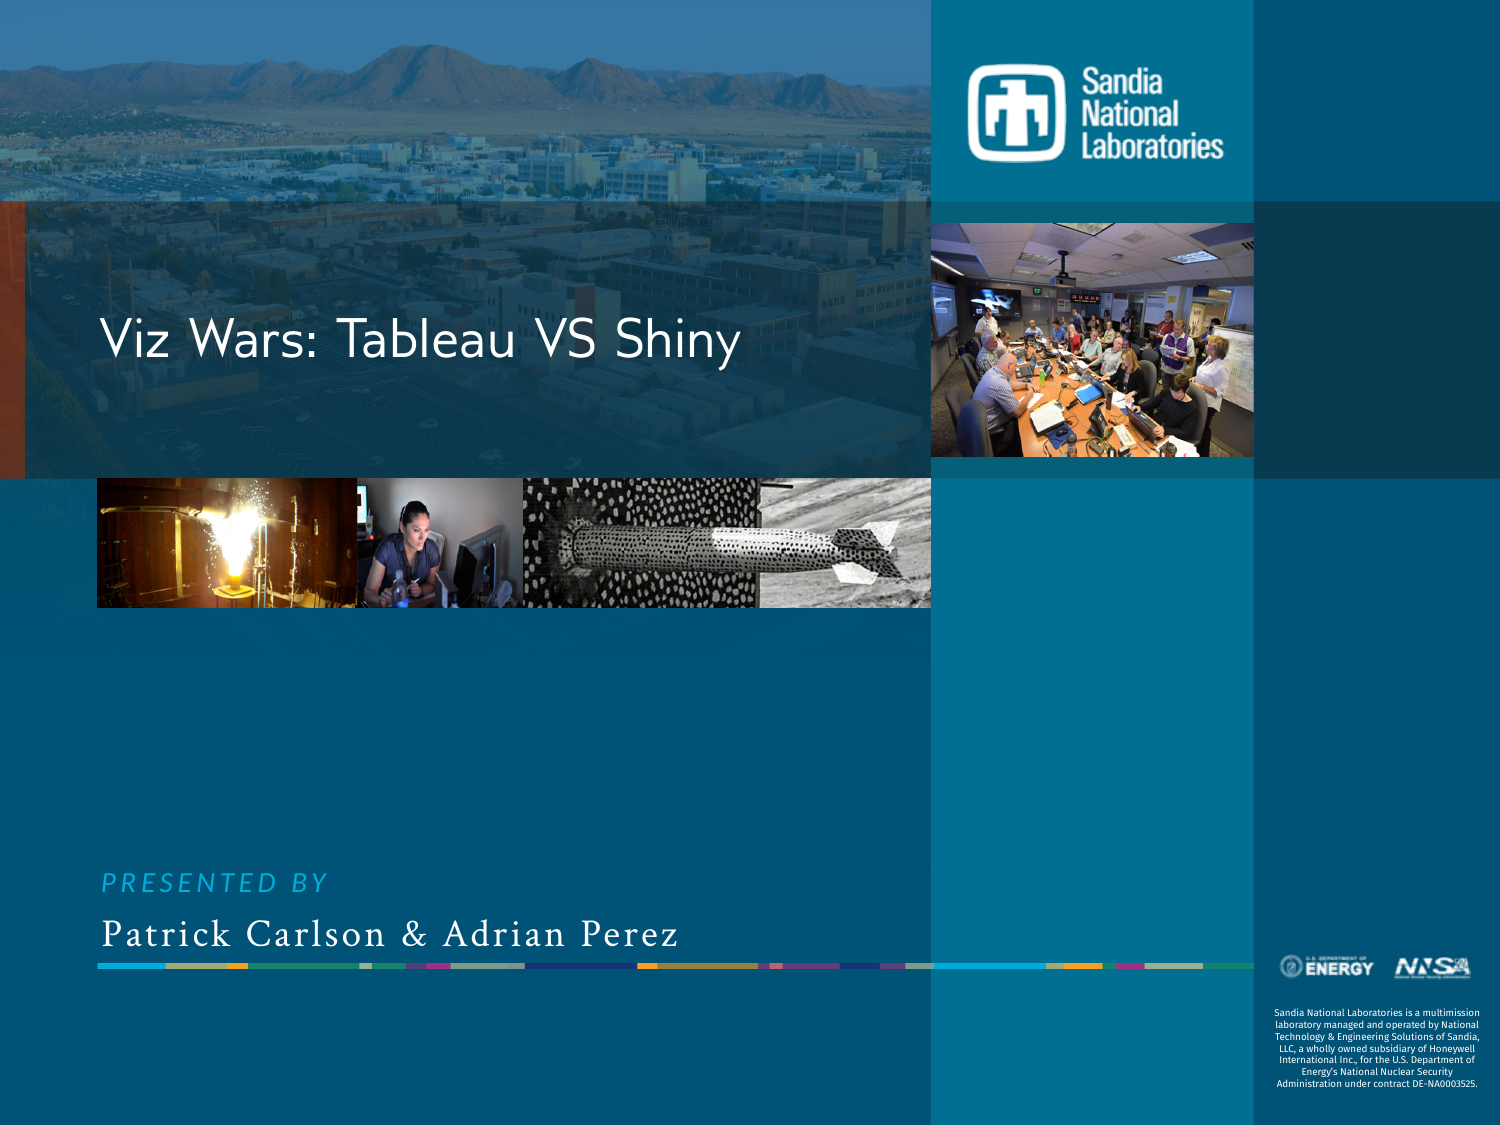

# Viz Wars: Tableau VS Shiny
Patrick Carlson & Adrian Perez
2